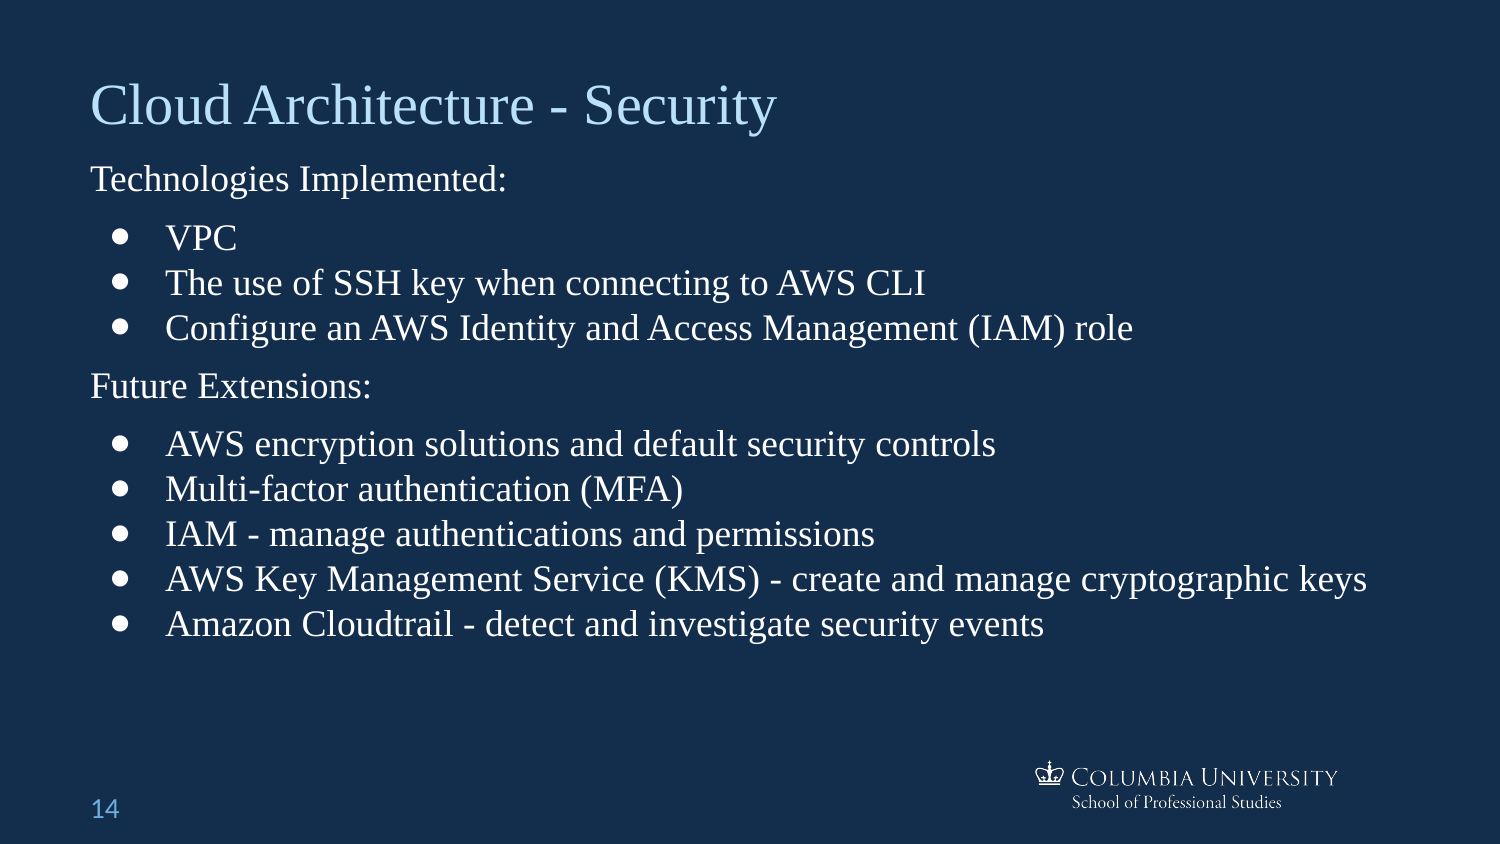

# Cloud Architecture - Security
Technologies Implemented:
VPC
The use of SSH key when connecting to AWS CLI
Configure an AWS Identity and Access Management (IAM) role
Future Extensions:
AWS encryption solutions and default security controls
Multi-factor authentication (MFA)
IAM - manage authentications and permissions
AWS Key Management Service (KMS) - create and manage cryptographic keys
Amazon Cloudtrail - detect and investigate security events
14